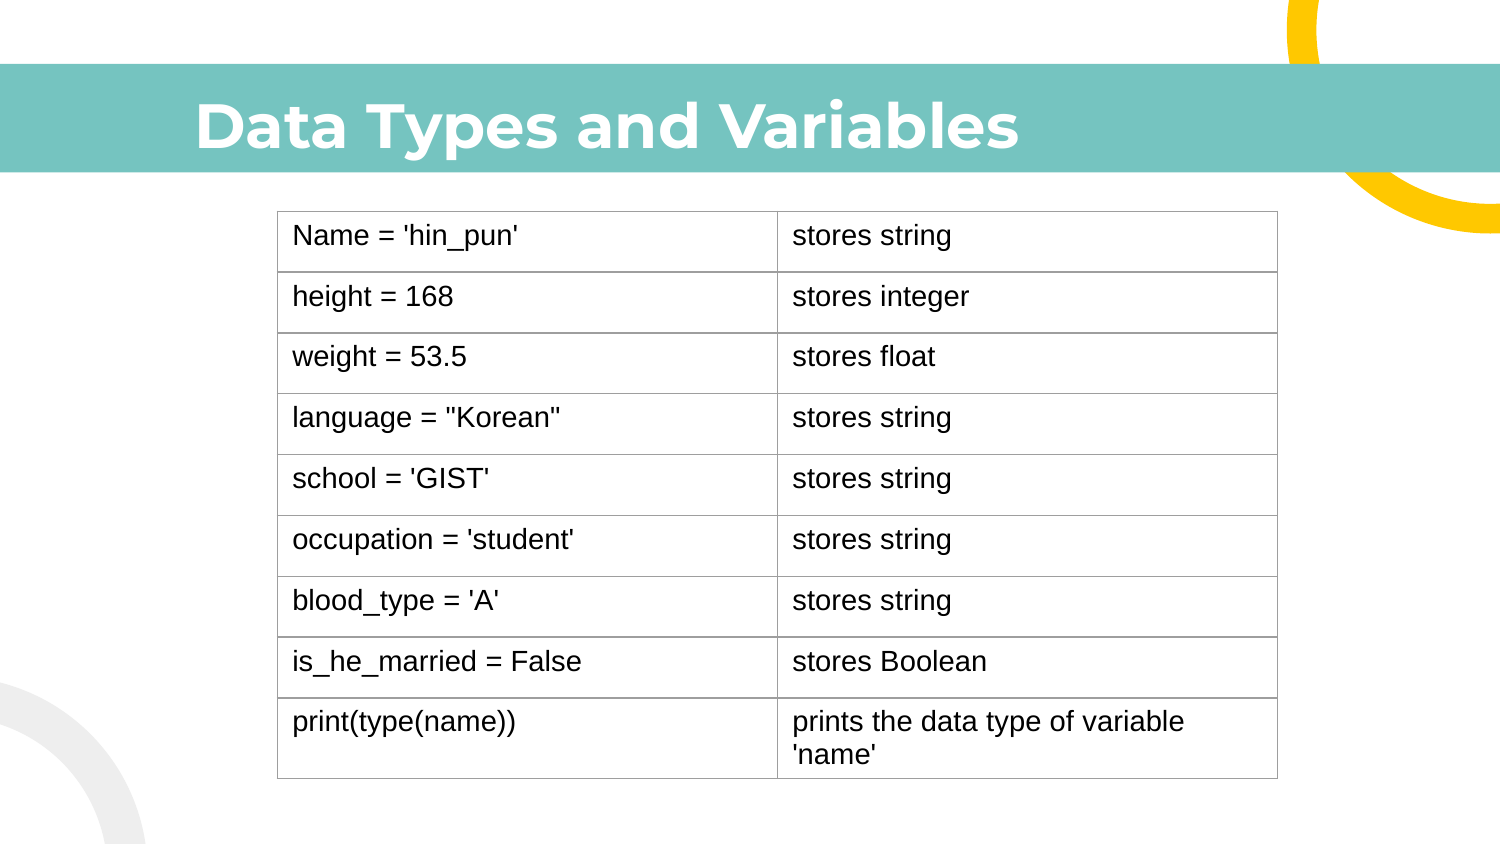

# Data Types and Variables
| Name = 'hin\_pun' | stores string |
| --- | --- |
| height = 168 | stores integer |
| weight = 53.5 | stores float |
| language = "Korean" | stores string |
| school = 'GIST' | stores string |
| occupation = 'student' | stores string |
| blood\_type = 'A' | stores string |
| is\_he\_married = False | stores Boolean |
| print(type(name)) | prints the data type of variable 'name' |